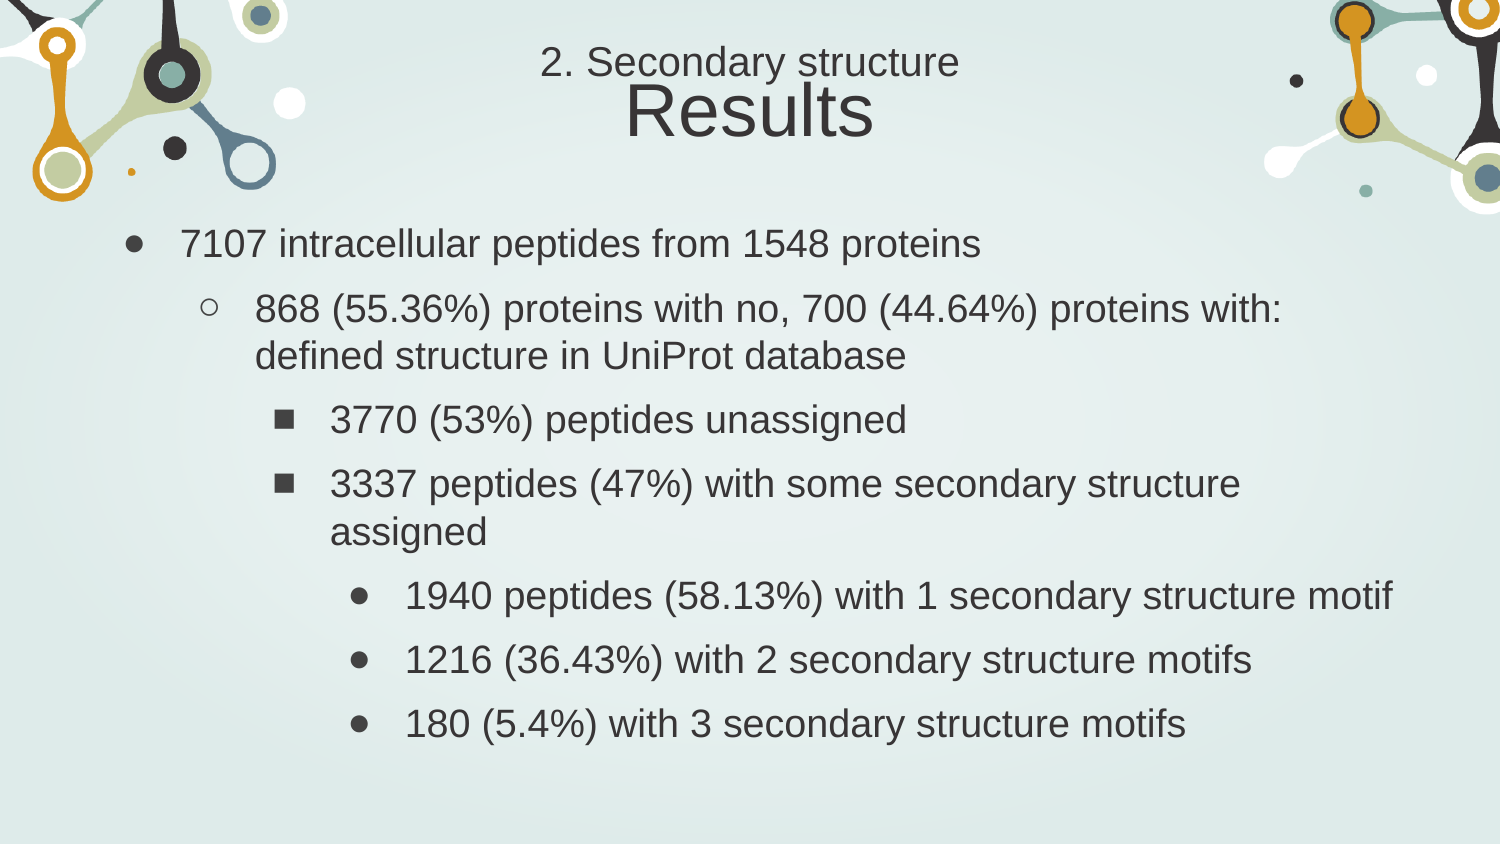

2. Secondary structure
# Results
7107 intracellular peptides from 1548 proteins
868 (55.36%) proteins with no, 700 (44.64%) proteins with: defined structure in UniProt database
3770 (53%) peptides unassigned
3337 peptides (47%) with some secondary structure assigned
1940 peptides (58.13%) with 1 secondary structure motif
1216 (36.43%) with 2 secondary structure motifs
180 (5.4%) with 3 secondary structure motifs